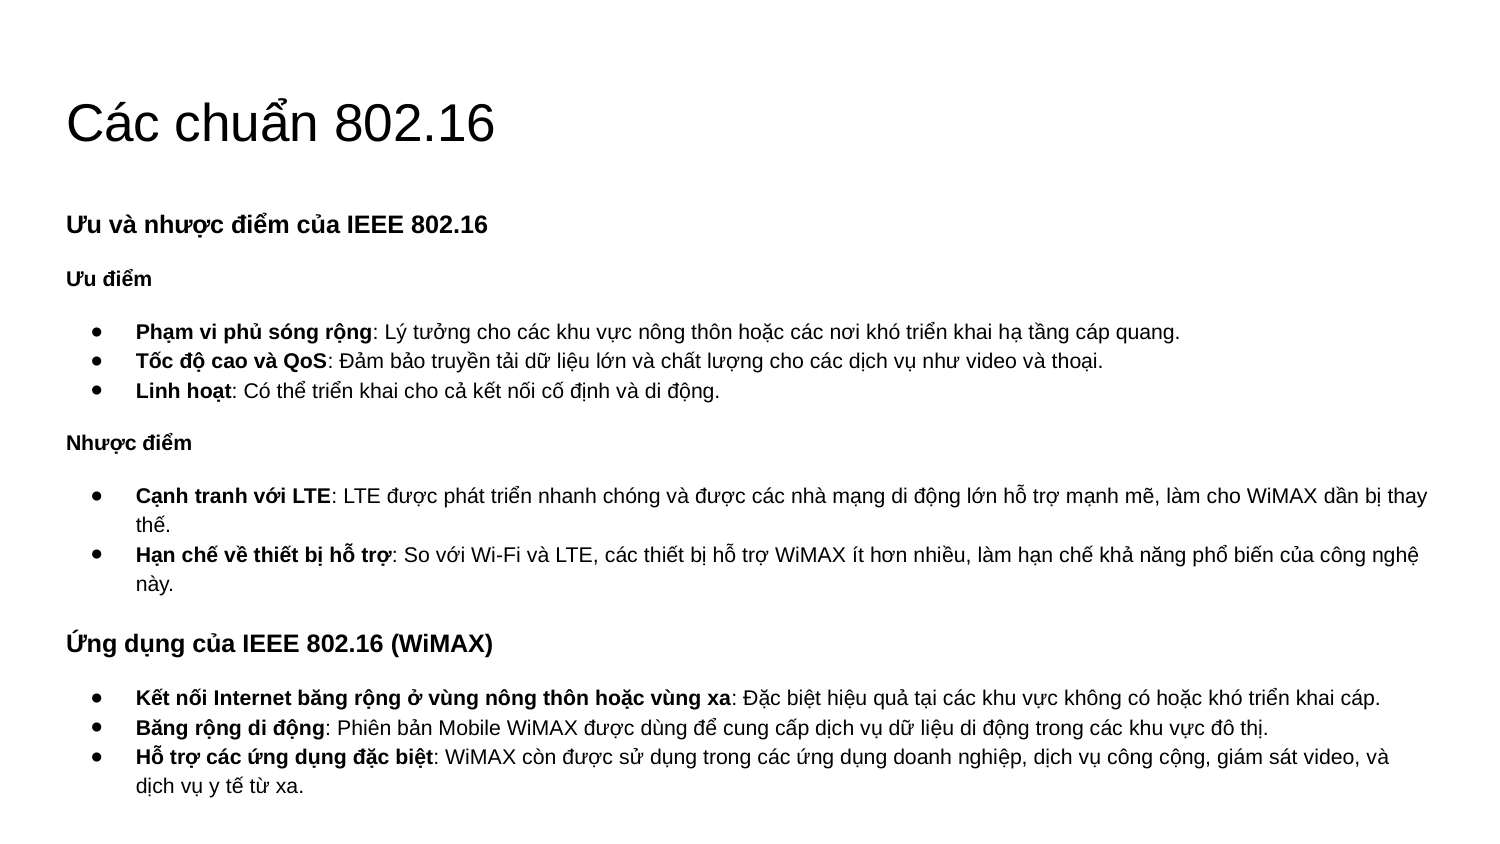

# Các chuẩn 802.16
Ưu và nhược điểm của IEEE 802.16
Ưu điểm
Phạm vi phủ sóng rộng: Lý tưởng cho các khu vực nông thôn hoặc các nơi khó triển khai hạ tầng cáp quang.
Tốc độ cao và QoS: Đảm bảo truyền tải dữ liệu lớn và chất lượng cho các dịch vụ như video và thoại.
Linh hoạt: Có thể triển khai cho cả kết nối cố định và di động.
Nhược điểm
Cạnh tranh với LTE: LTE được phát triển nhanh chóng và được các nhà mạng di động lớn hỗ trợ mạnh mẽ, làm cho WiMAX dần bị thay thế.
Hạn chế về thiết bị hỗ trợ: So với Wi-Fi và LTE, các thiết bị hỗ trợ WiMAX ít hơn nhiều, làm hạn chế khả năng phổ biến của công nghệ này.
Ứng dụng của IEEE 802.16 (WiMAX)
Kết nối Internet băng rộng ở vùng nông thôn hoặc vùng xa: Đặc biệt hiệu quả tại các khu vực không có hoặc khó triển khai cáp.
Băng rộng di động: Phiên bản Mobile WiMAX được dùng để cung cấp dịch vụ dữ liệu di động trong các khu vực đô thị.
Hỗ trợ các ứng dụng đặc biệt: WiMAX còn được sử dụng trong các ứng dụng doanh nghiệp, dịch vụ công cộng, giám sát video, và dịch vụ y tế từ xa.